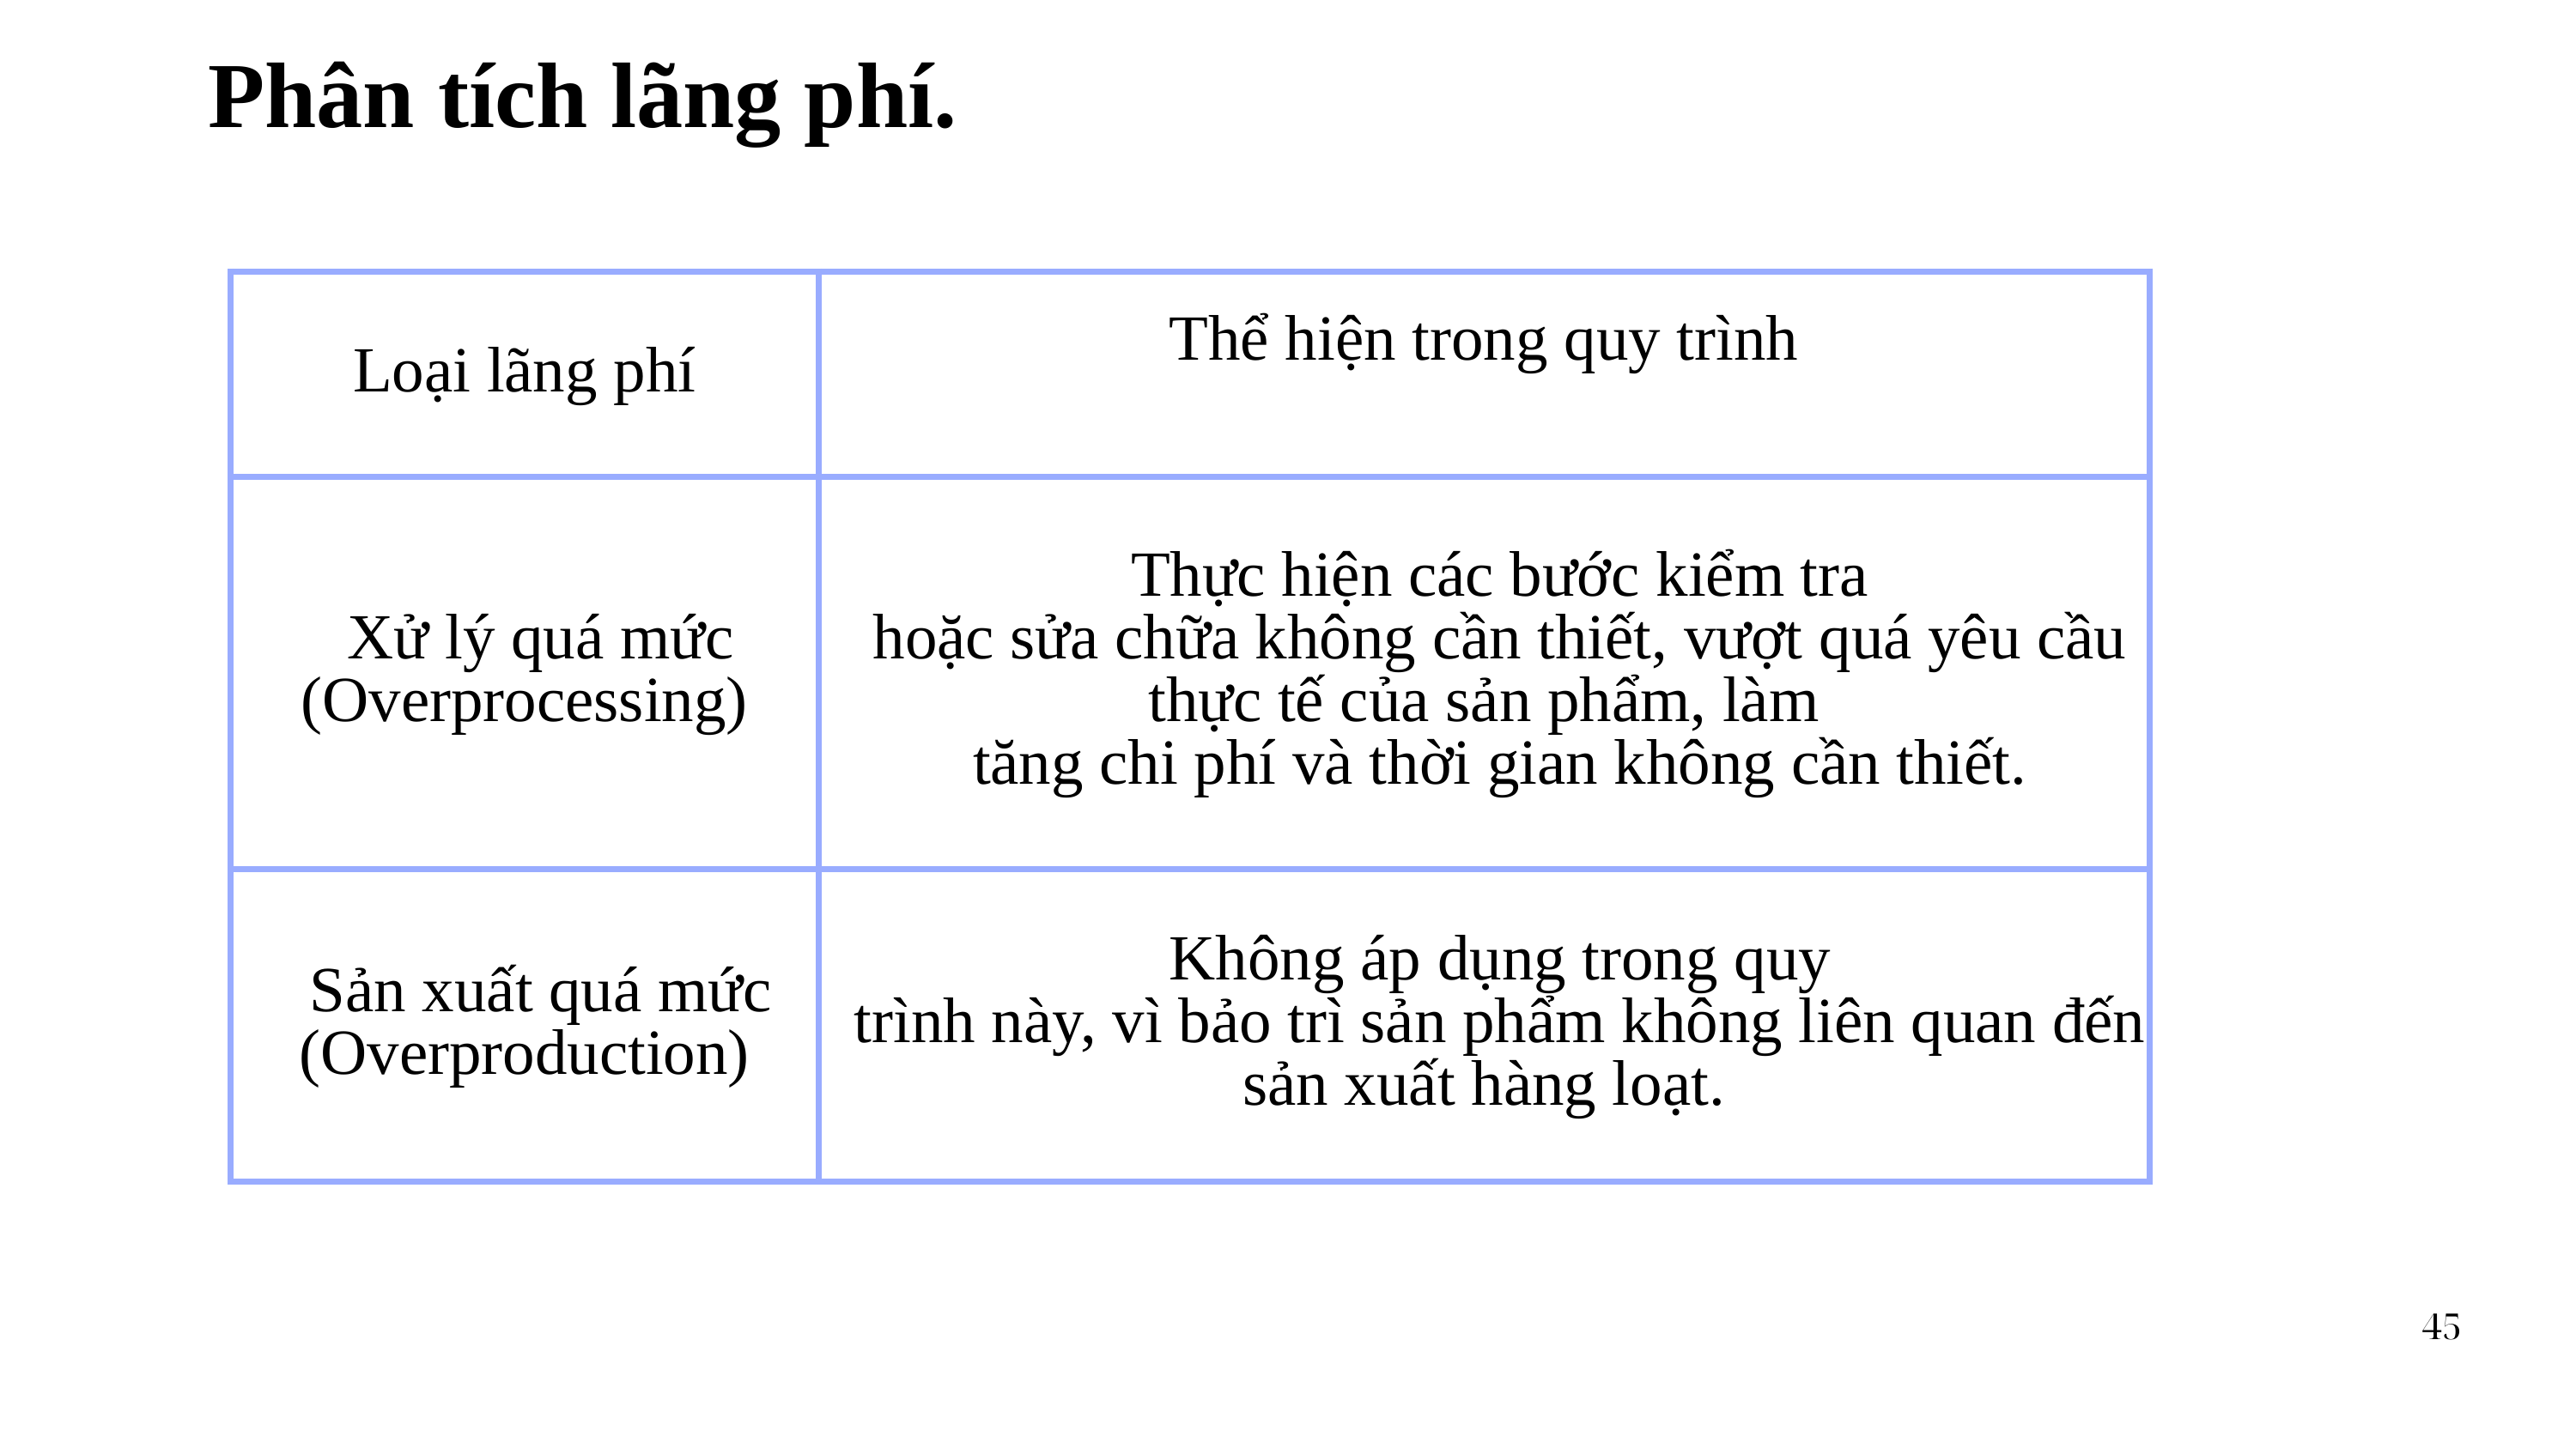

Phân tích lãng phí.
| Loại lãng phí | Thể hiện trong quy trình |
| --- | --- |
| Xử lý quá mức (Overprocessing) | Thực hiện các bước kiểm tra hoặc sửa chữa không cần thiết, vượt quá yêu cầu thực tế của sản phẩm, làm tăng chi phí và thời gian không cần thiết. |
| Sản xuất quá mức (Overproduction) | Không áp dụng trong quy trình này, vì bảo trì sản phẩm không liên quan đến sản xuất hàng loạt. |
45